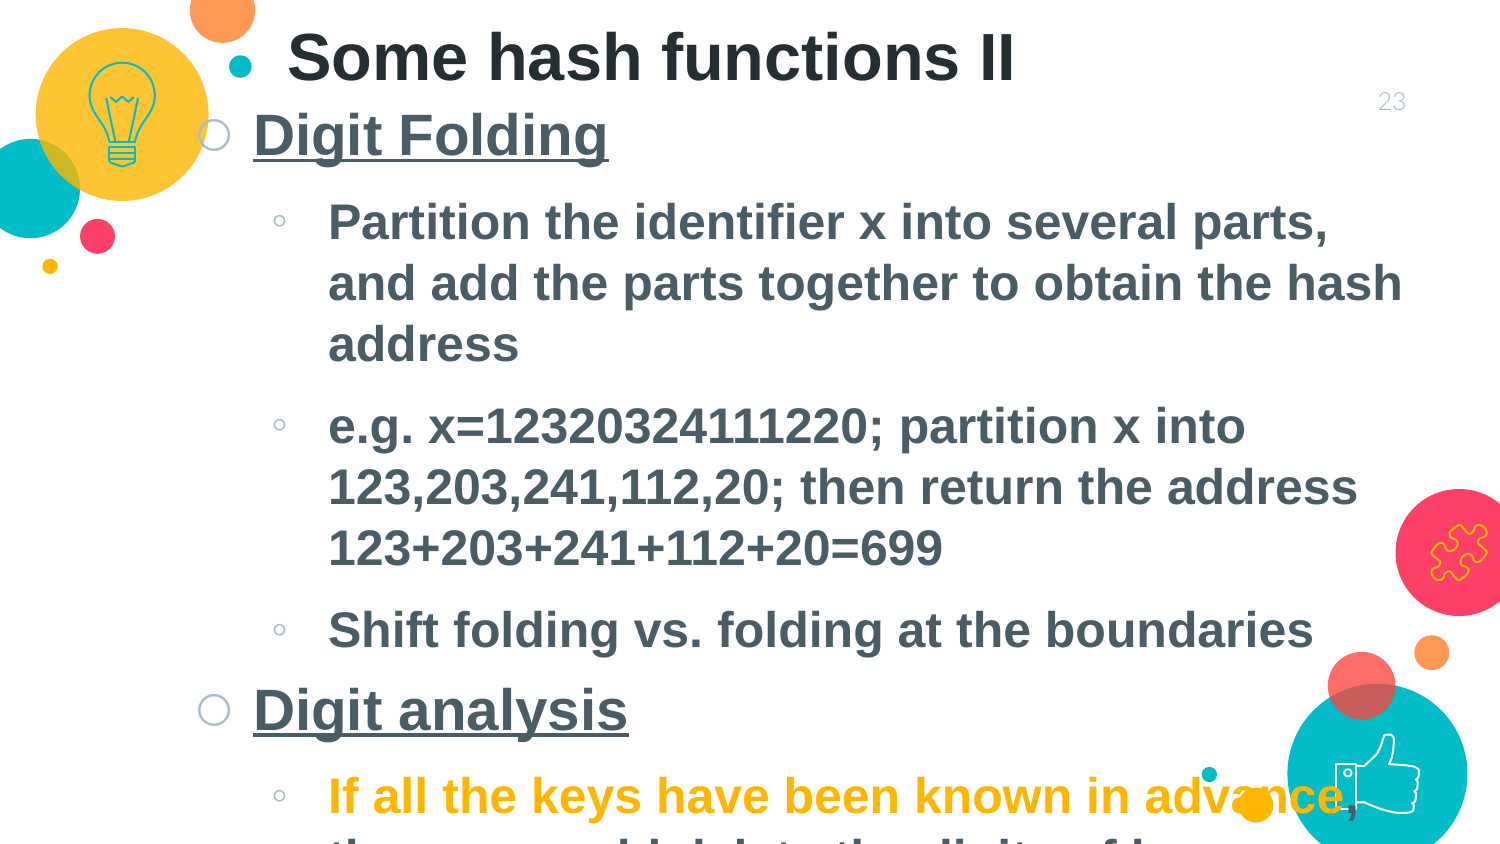

Some hash functions II
23
Digit Folding
Partition the identifier x into several parts, and add the parts together to obtain the hash address
e.g. x=12320324111220; partition x into 123,203,241,112,20; then return the address 123+203+241+112+20=699
Shift folding vs. folding at the boundaries
Digit analysis
If all the keys have been known in advance, then we could delete the digits of keys having the most skewed distributions, and use the rest digits as hash address.